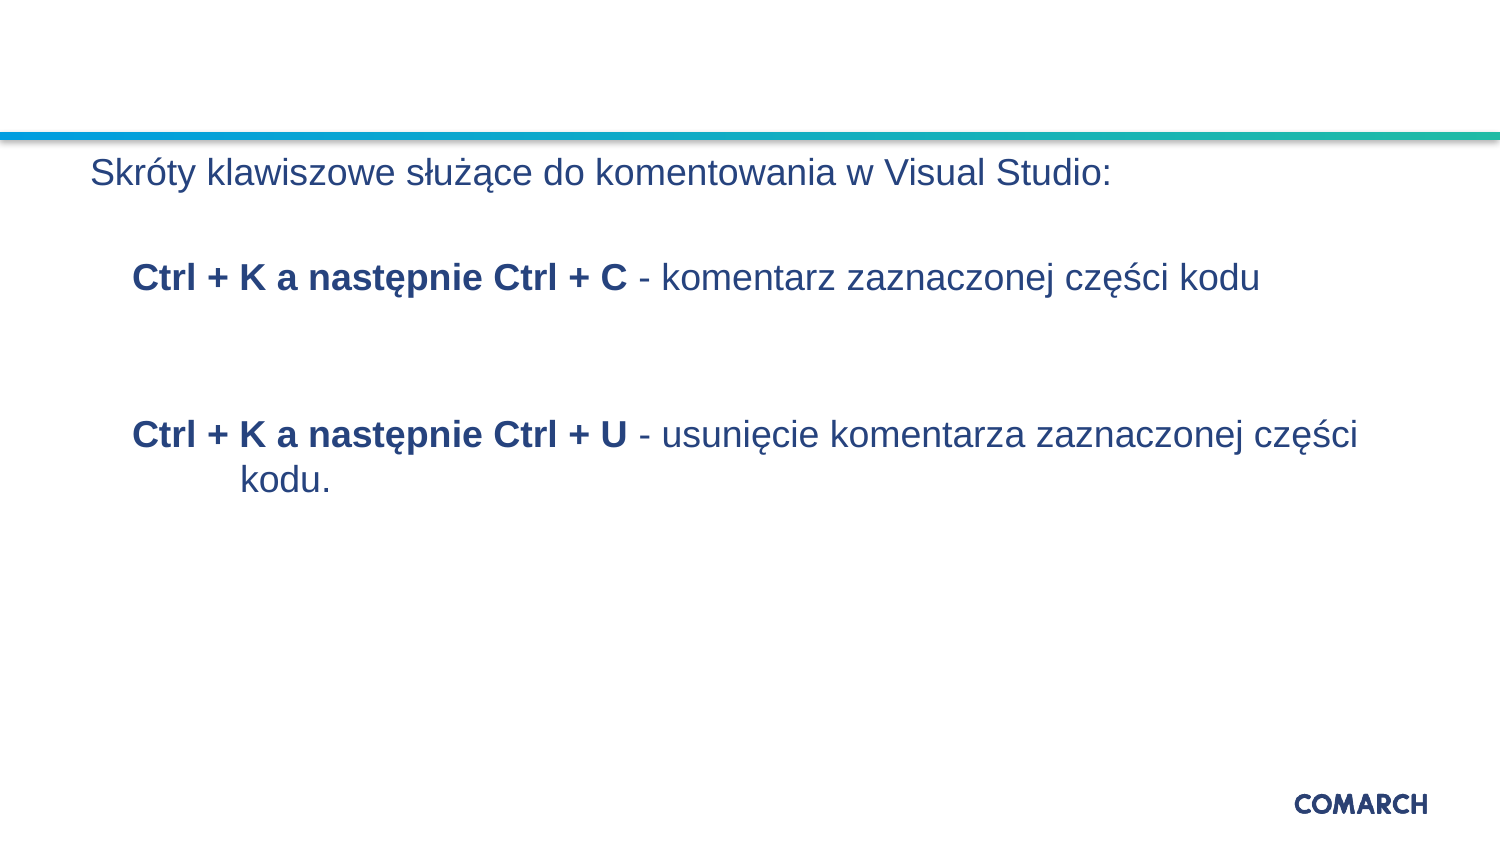

#
Skróty klawiszowe służące do komentowania w Visual Studio:

    Ctrl + K a następnie Ctrl + C - komentarz zaznaczonej części kodu

    Ctrl + K a następnie Ctrl + U - usunięcie komentarza zaznaczonej części 	kodu.